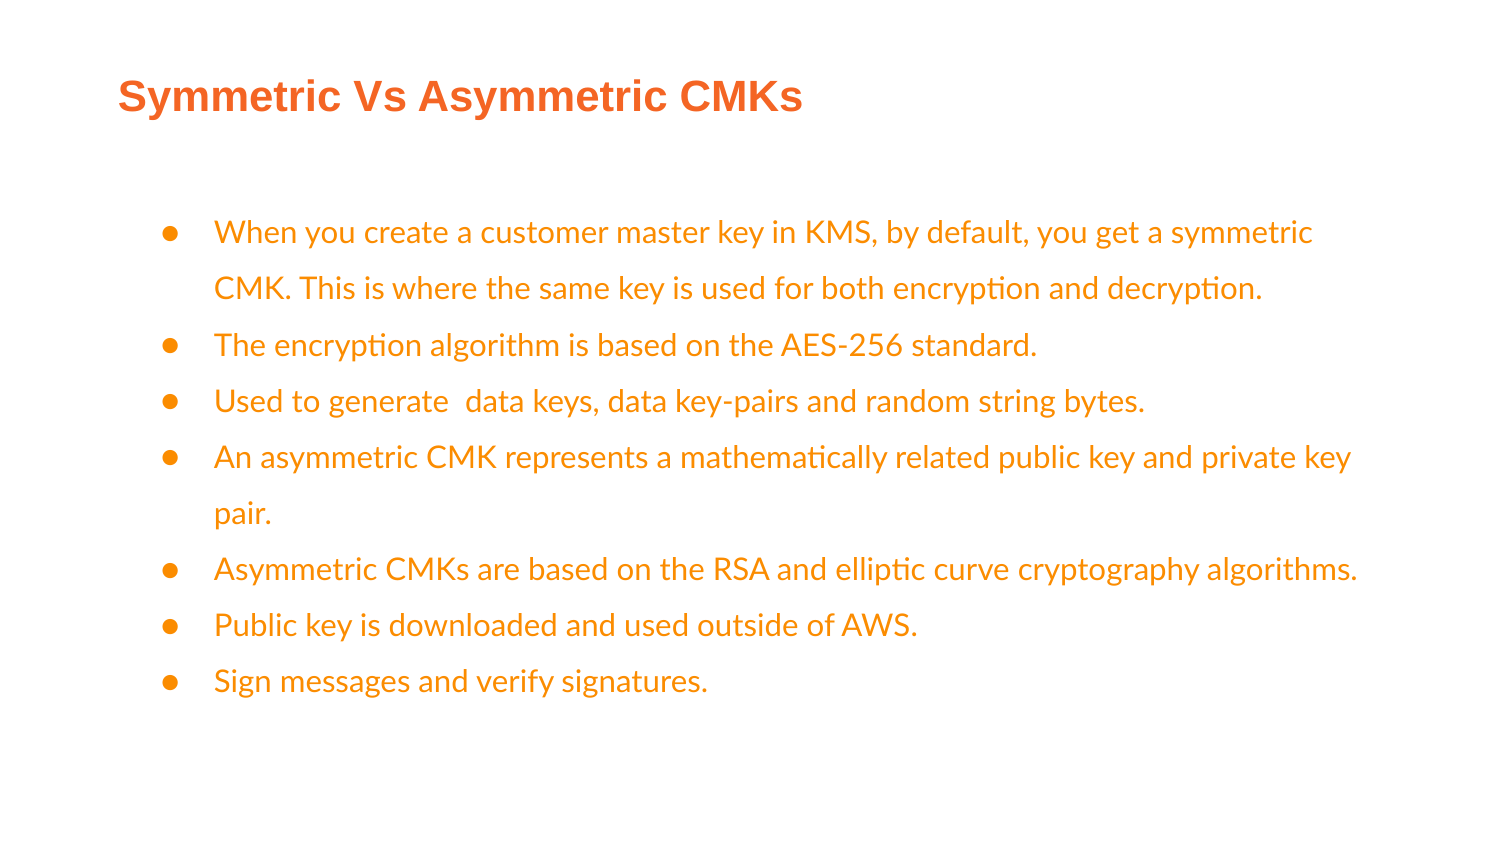

Symmetric Vs Asymmetric CMKs
When you create a customer master key in KMS, by default, you get a symmetric CMK. This is where the same key is used for both encryption and decryption.
The encryption algorithm is based on the AES-256 standard.
Used to generate  data keys, data key-pairs and random string bytes.
An asymmetric CMK represents a mathematically related public key and private key pair.
Asymmetric CMKs are based on the RSA and elliptic curve cryptography algorithms.
Public key is downloaded and used outside of AWS.
Sign messages and verify signatures.